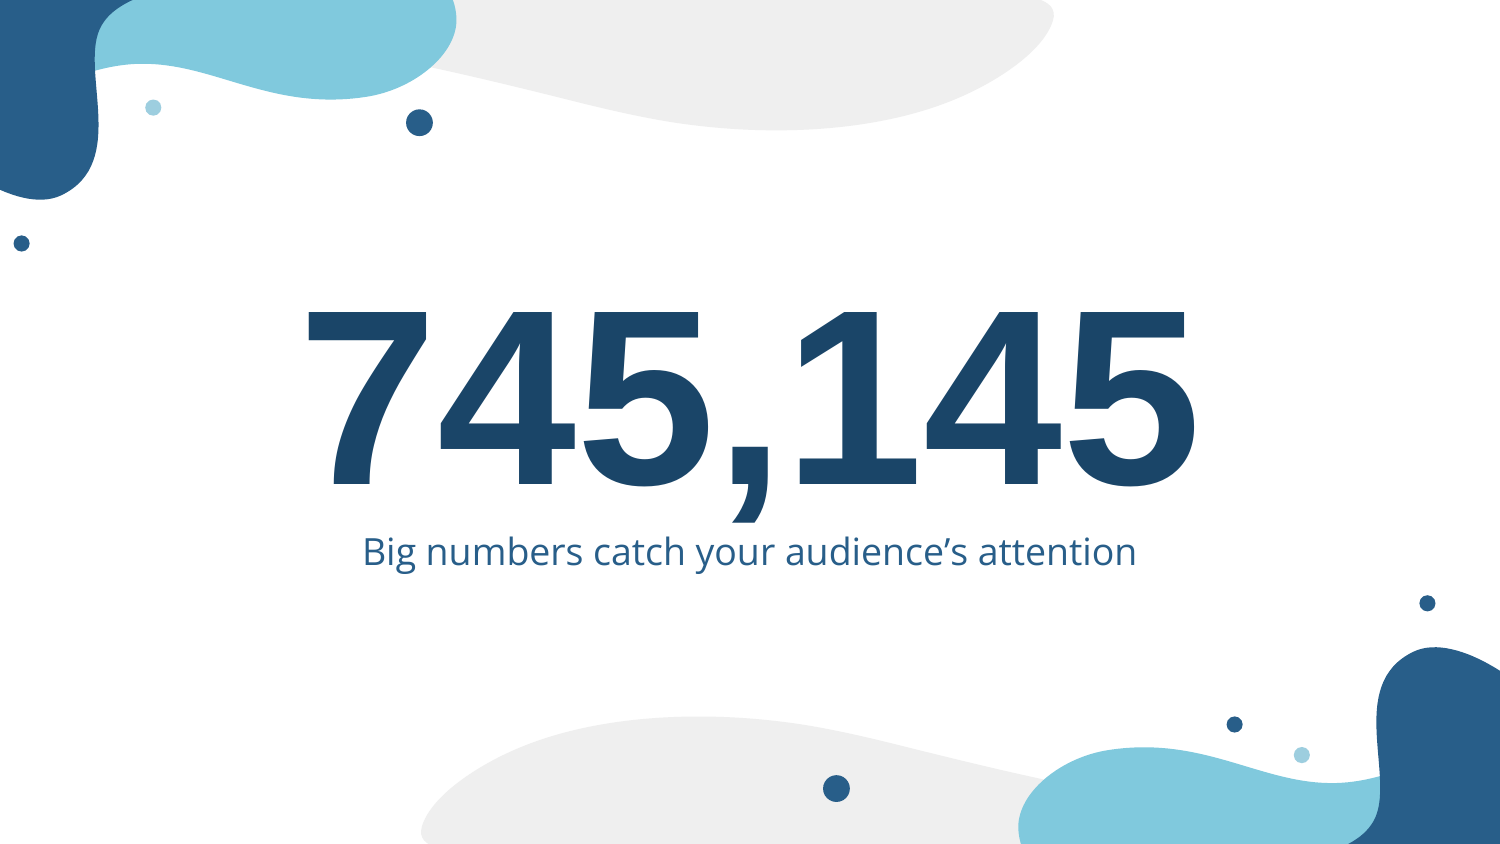

# 745,145
Big numbers catch your audience’s attention